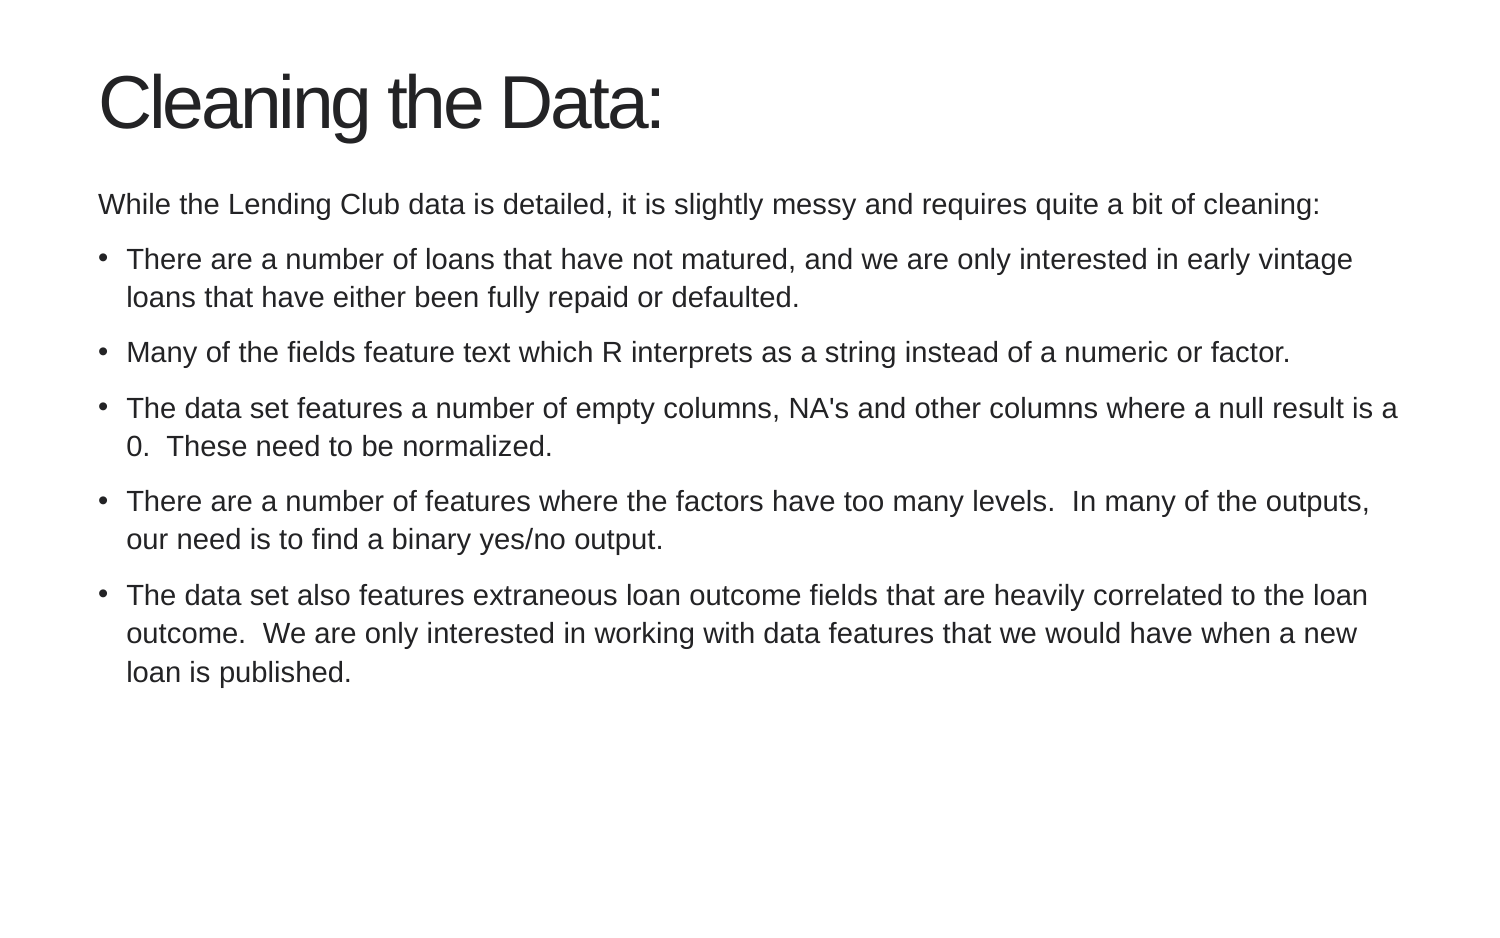

# Cleaning the Data:
While the Lending Club data is detailed, it is slightly messy and requires quite a bit of cleaning:
There are a number of loans that have not matured, and we are only interested in early vintage loans that have either been fully repaid or defaulted.
Many of the fields feature text which R interprets as a string instead of a numeric or factor.
The data set features a number of empty columns, NA's and other columns where a null result is a 0.  These need to be normalized.
There are a number of features where the factors have too many levels.  In many of the outputs, our need is to find a binary yes/no output.
The data set also features extraneous loan outcome fields that are heavily correlated to the loan outcome.  We are only interested in working with data features that we would have when a new loan is published.